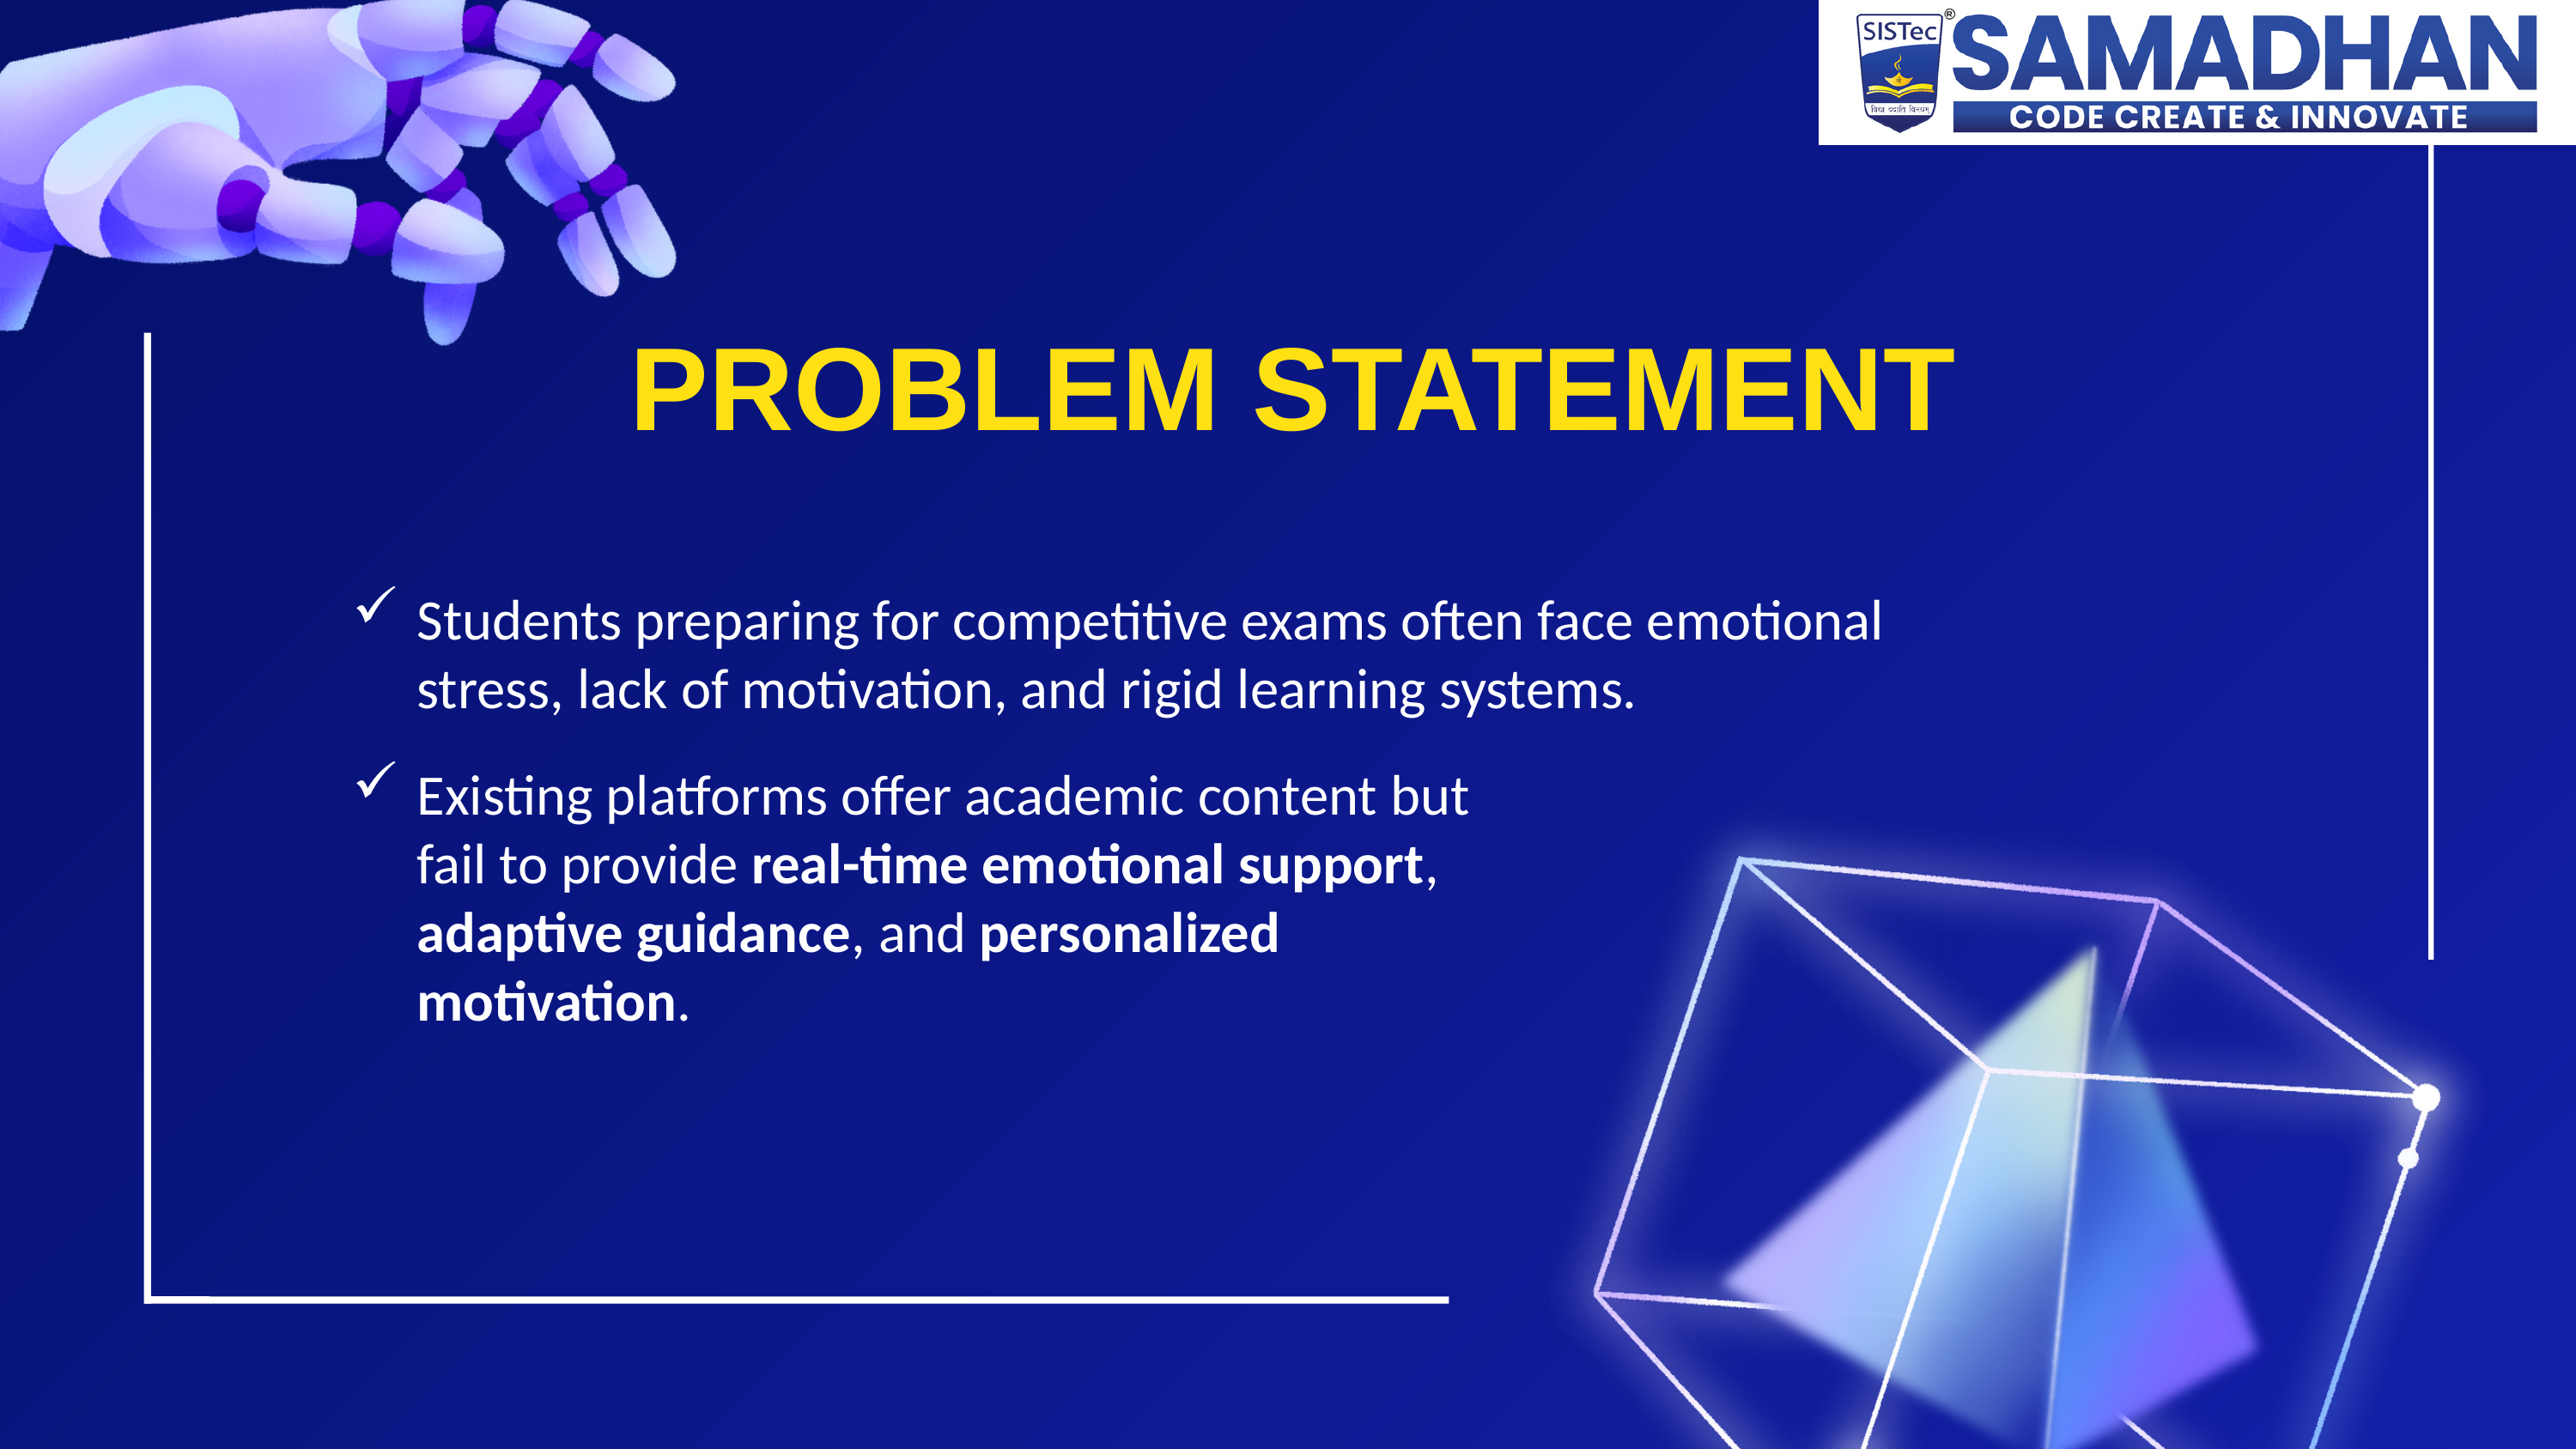

PROBLEM STATEMENT
Students preparing for competitive exams often face emotional stress, lack of motivation, and rigid learning systems.

Existing platforms offer academic content but fail to provide real-time emotional support, adaptive guidance, and personalized motivation.